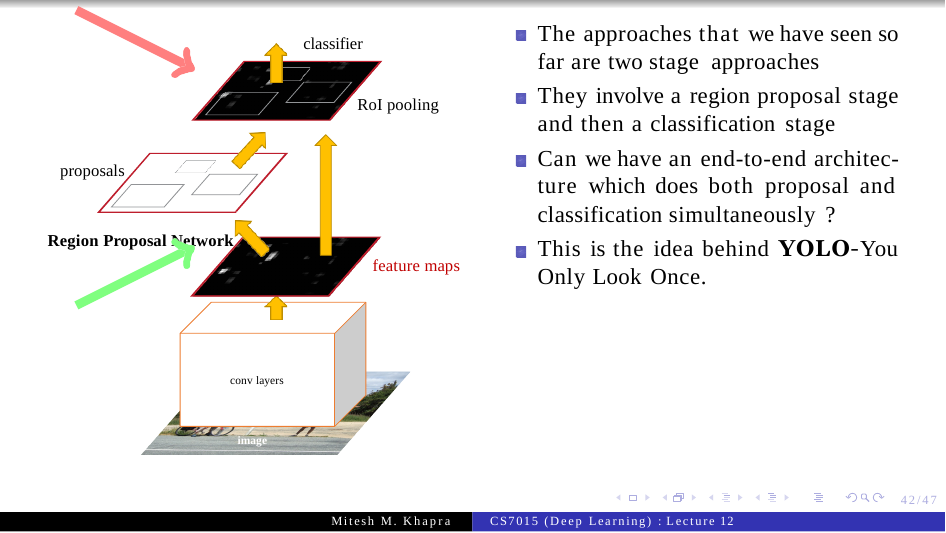

# The approaches that we have seen so  far are two stage approaches
classifier
They involve a region proposal stage  and then a classification stage
Can we have an end-to-end architec-  ture which does both proposal and  classification simultaneously ?
This is the idea behind YOLO-You  Only Look Once.
RoI pooling

proposals

Region Proposal Network

feature maps

conv layers

image
42/47

Mitesh M. Khapra
CS7015 (Deep Learning) : Lecture 12